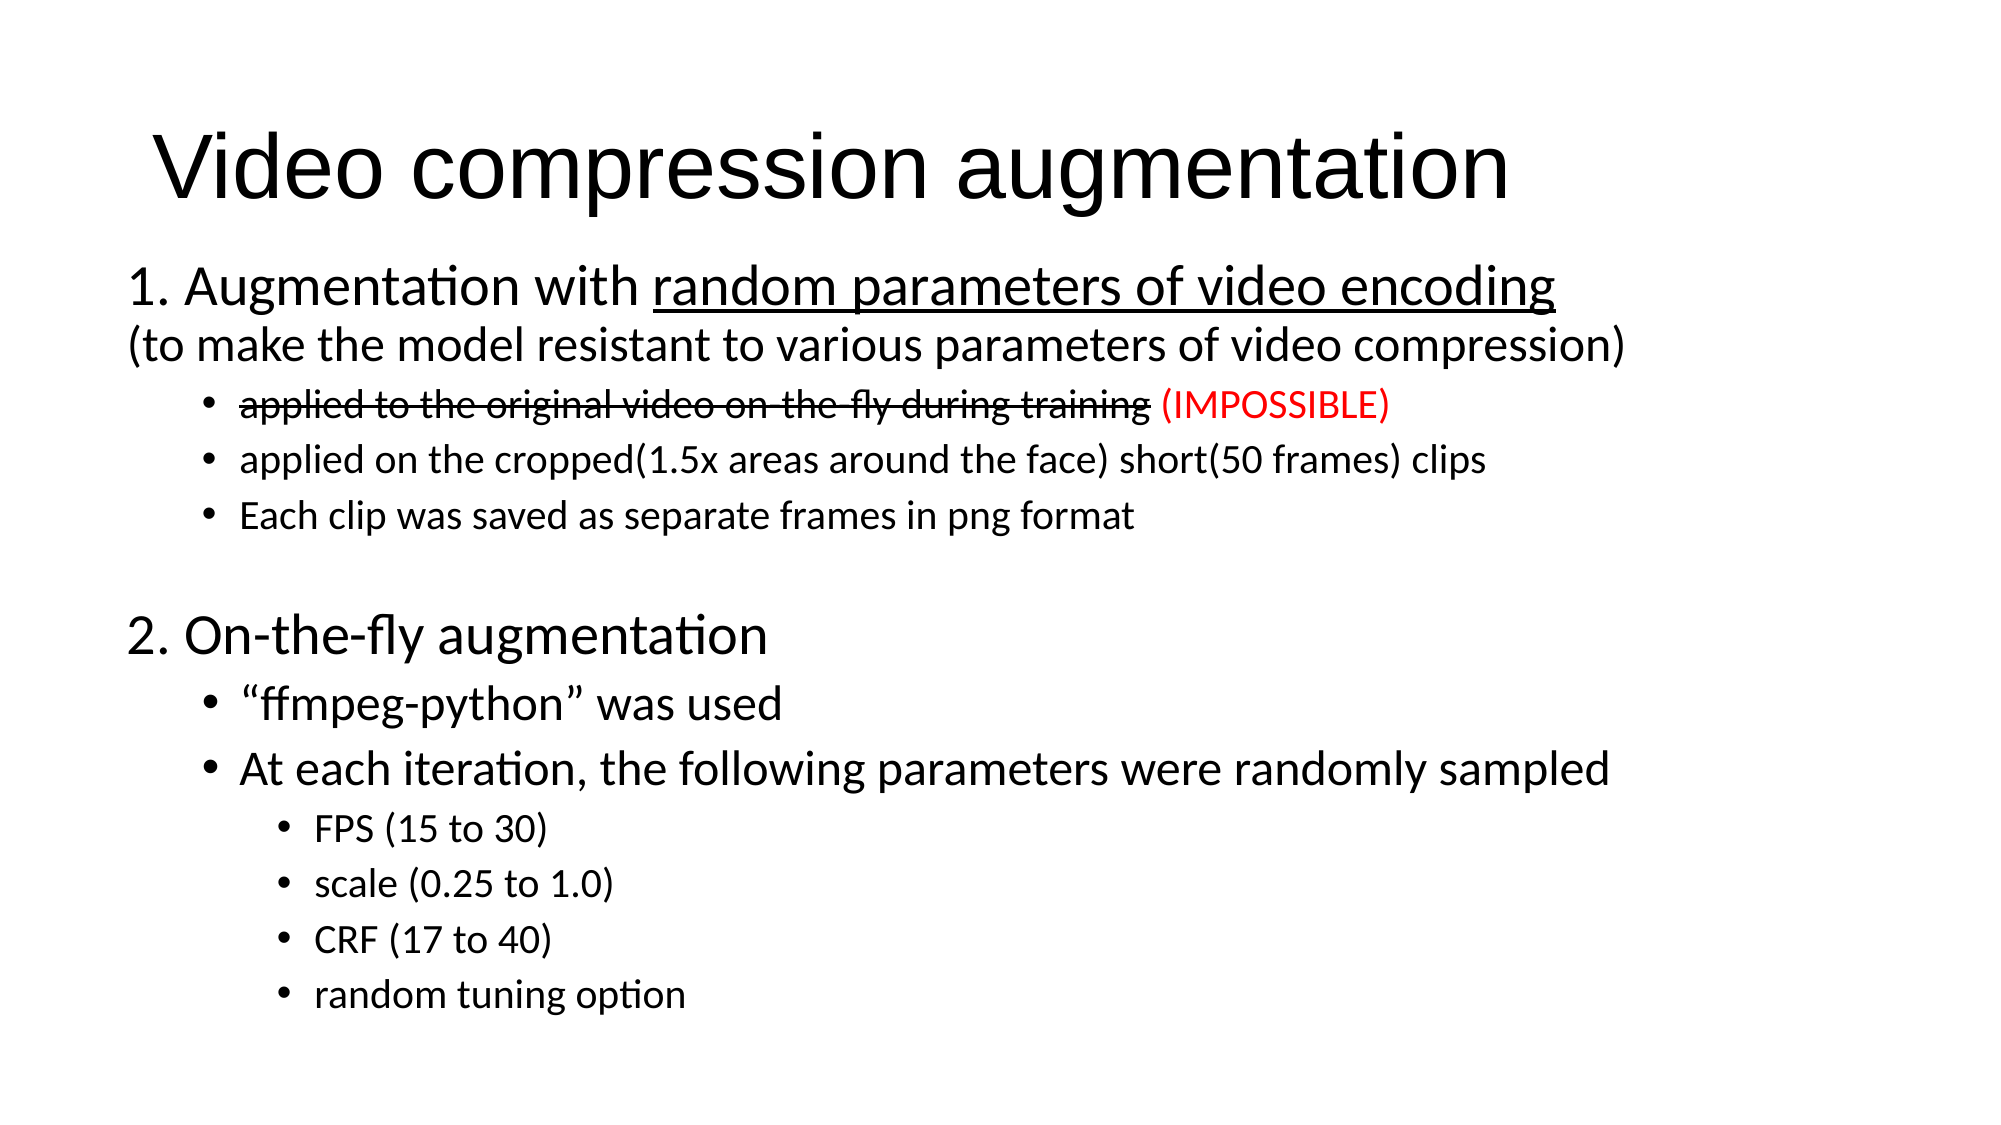

# Video compression augmentation
1. Augmentation with random parameters of video encoding
(to make the model resistant to various parameters of video compression)
applied to the original video on-the-fly during training (IMPOSSIBLE)
applied on the cropped(1.5x areas around the face) short(50 frames) clips
Each clip was saved as separate frames in png format
2. On-the-fly augmentation
“ffmpeg-python” was used
At each iteration, the following parameters were randomly sampled
FPS (15 to 30)
scale (0.25 to 1.0)
CRF (17 to 40)
random tuning option